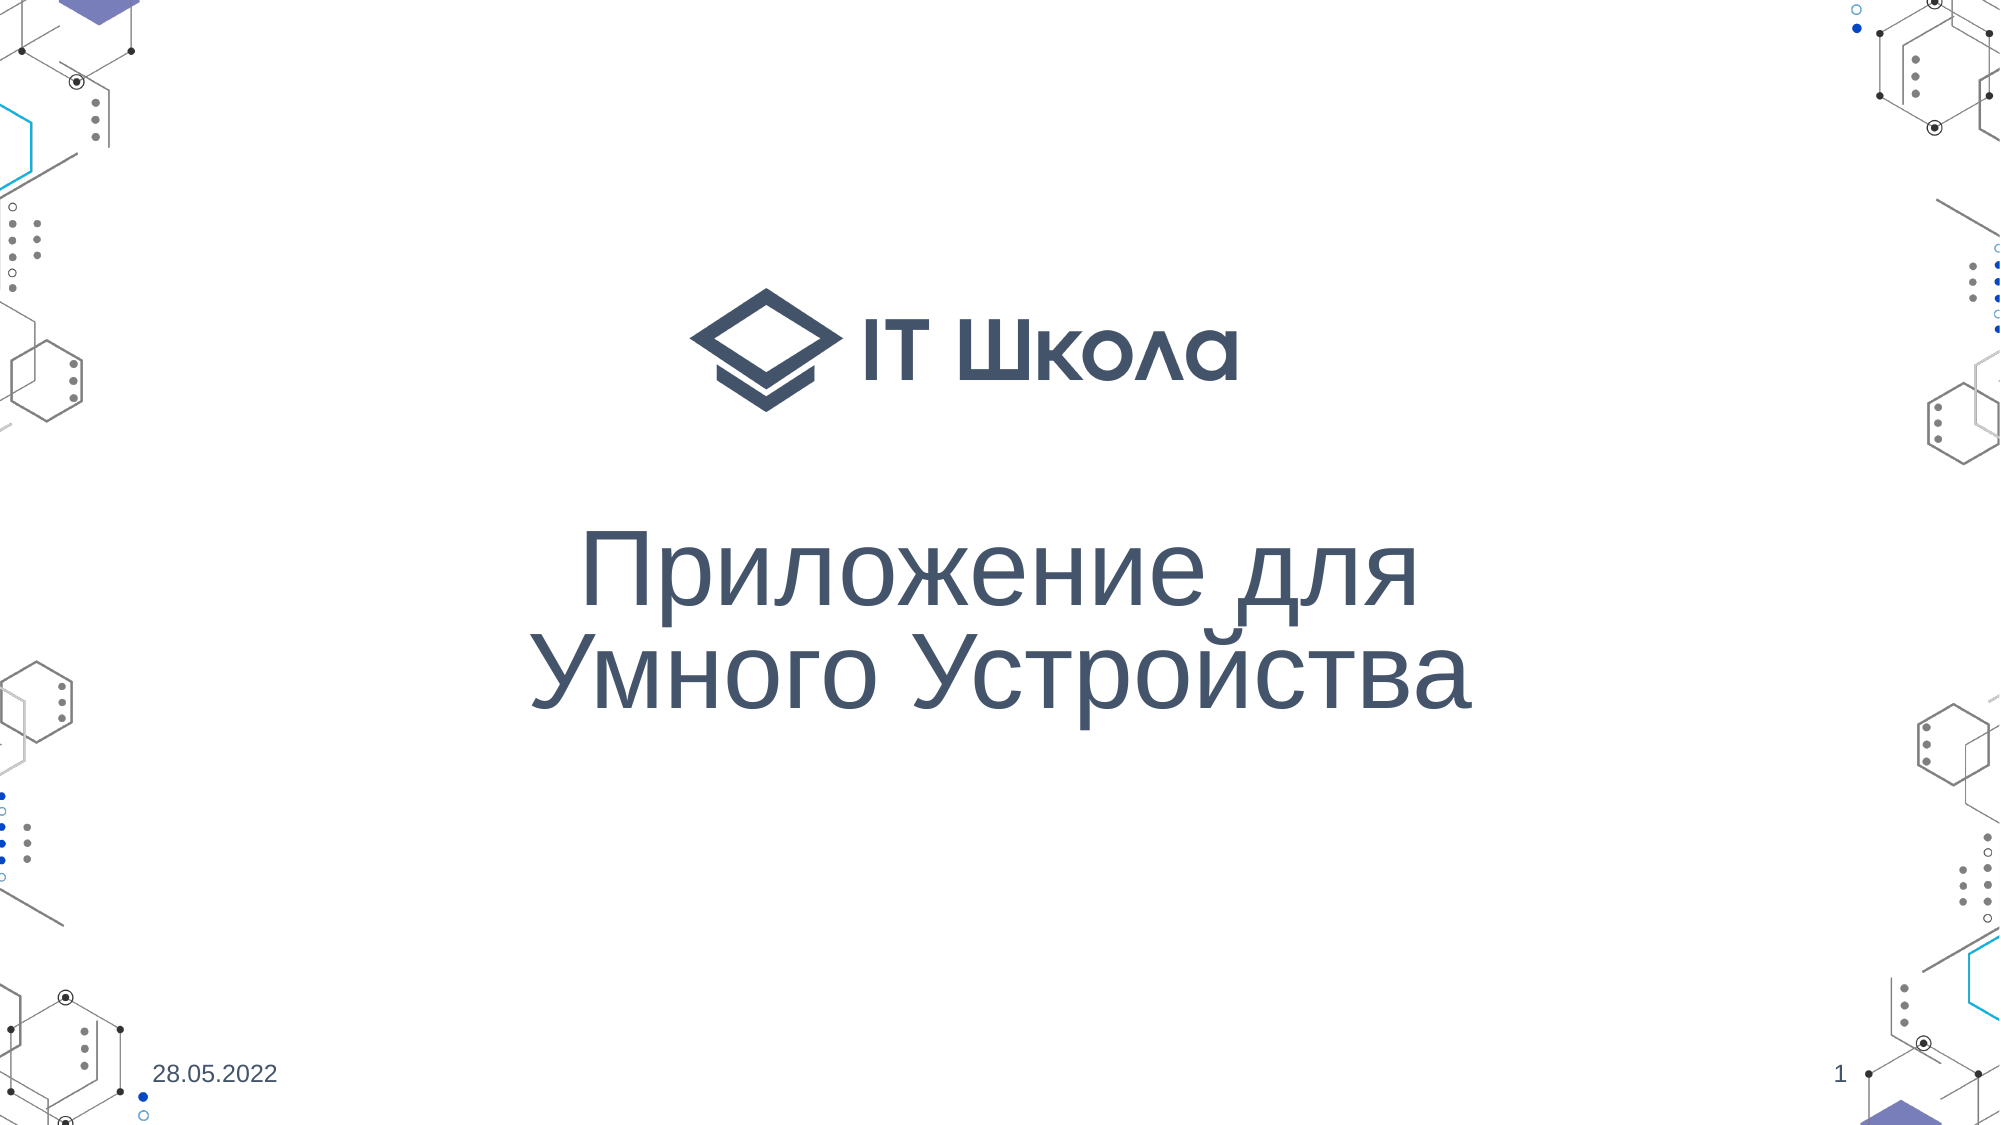

# Приложение для Умного Устройства
28.05.2022
1